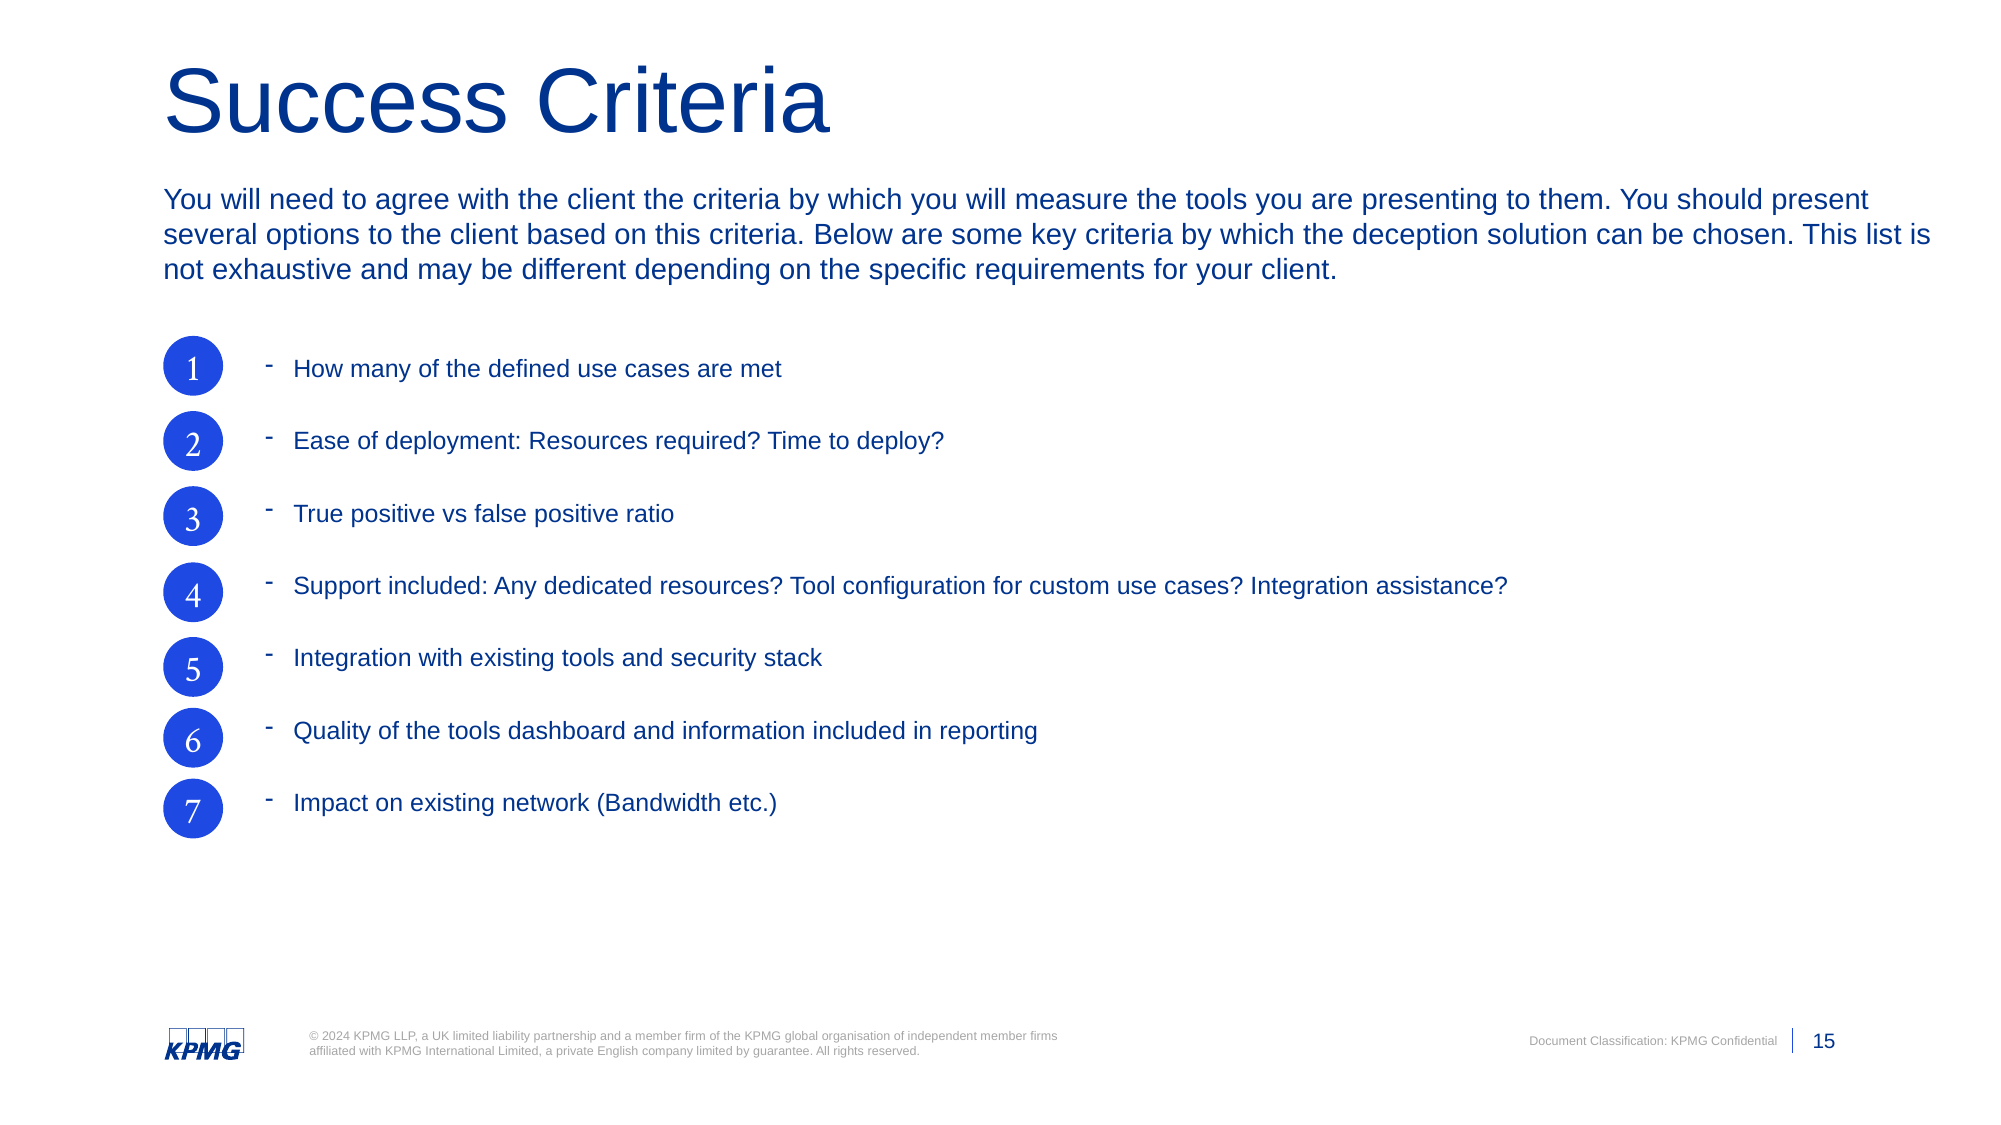

# Success Criteria
You will need to agree with the client the criteria by which you will measure the tools you are presenting to them. You should present several options to the client based on this criteria. Below are some key criteria by which the deception solution can be chosen. This list is not exhaustive and may be different depending on the specific requirements for your client.
1
How many of the defined use cases are met

Ease of deployment: Resources required? Time to deploy?

True positive vs false positive ratio

Support included: Any dedicated resources? Tool configuration for custom use cases? Integration assistance?

Integration with existing tools and security stack

Quality of the tools dashboard and information included in reporting

Impact on existing network (Bandwidth etc.)
2
3
4
5
6
7